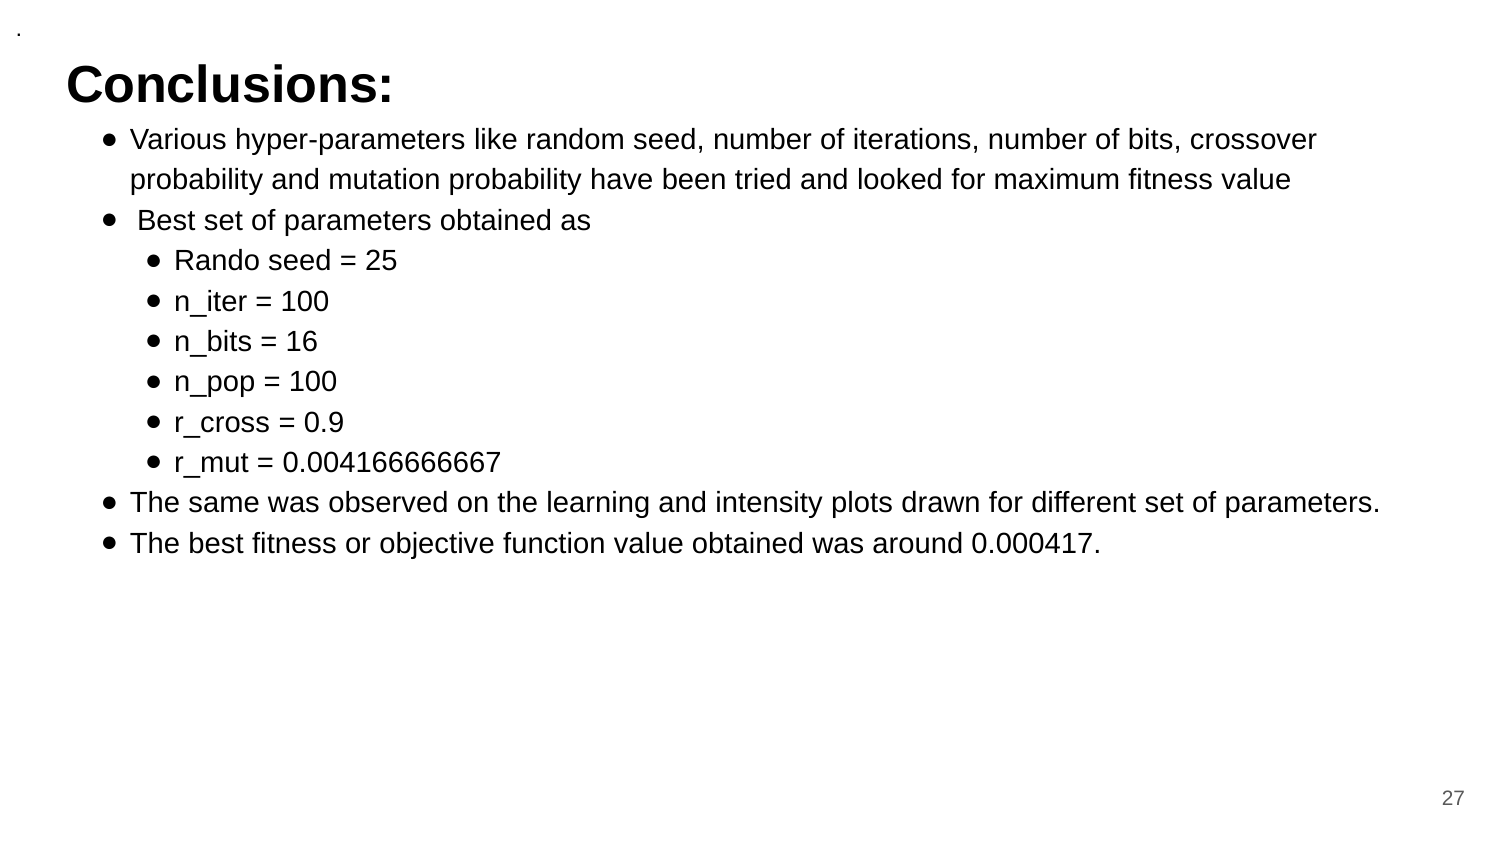

·
# Conclusions:

Various hyper-parameters like random seed, number of iterations, number of bits, crossover probability and mutation probability have been tried and looked for maximum fitness value
 Best set of parameters obtained as
Rando seed = 25
n_iter = 100
n_bits = 16
n_pop = 100
r_cross = 0.9
r_mut = 0.004166666667
The same was observed on the learning and intensity plots drawn for different set of parameters.
The best fitness or objective function value obtained was around 0.000417.

27